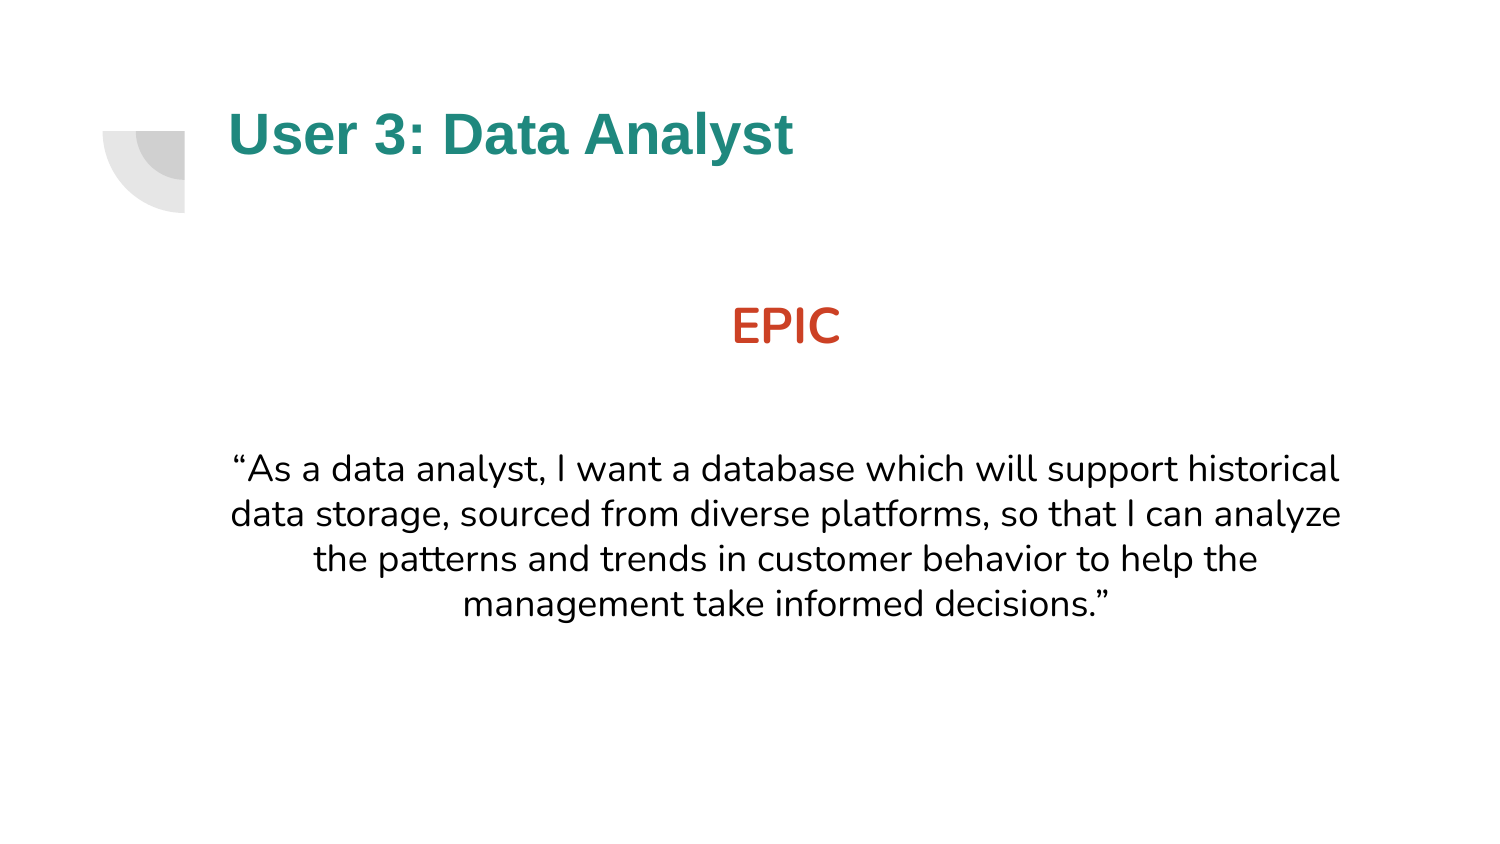

# User 3: Data Analyst

EPIC

“As a data analyst, I want a database which will support historical data storage, sourced from diverse platforms, so that I can analyze the patterns and trends in customer behavior to help the management take informed decisions.”